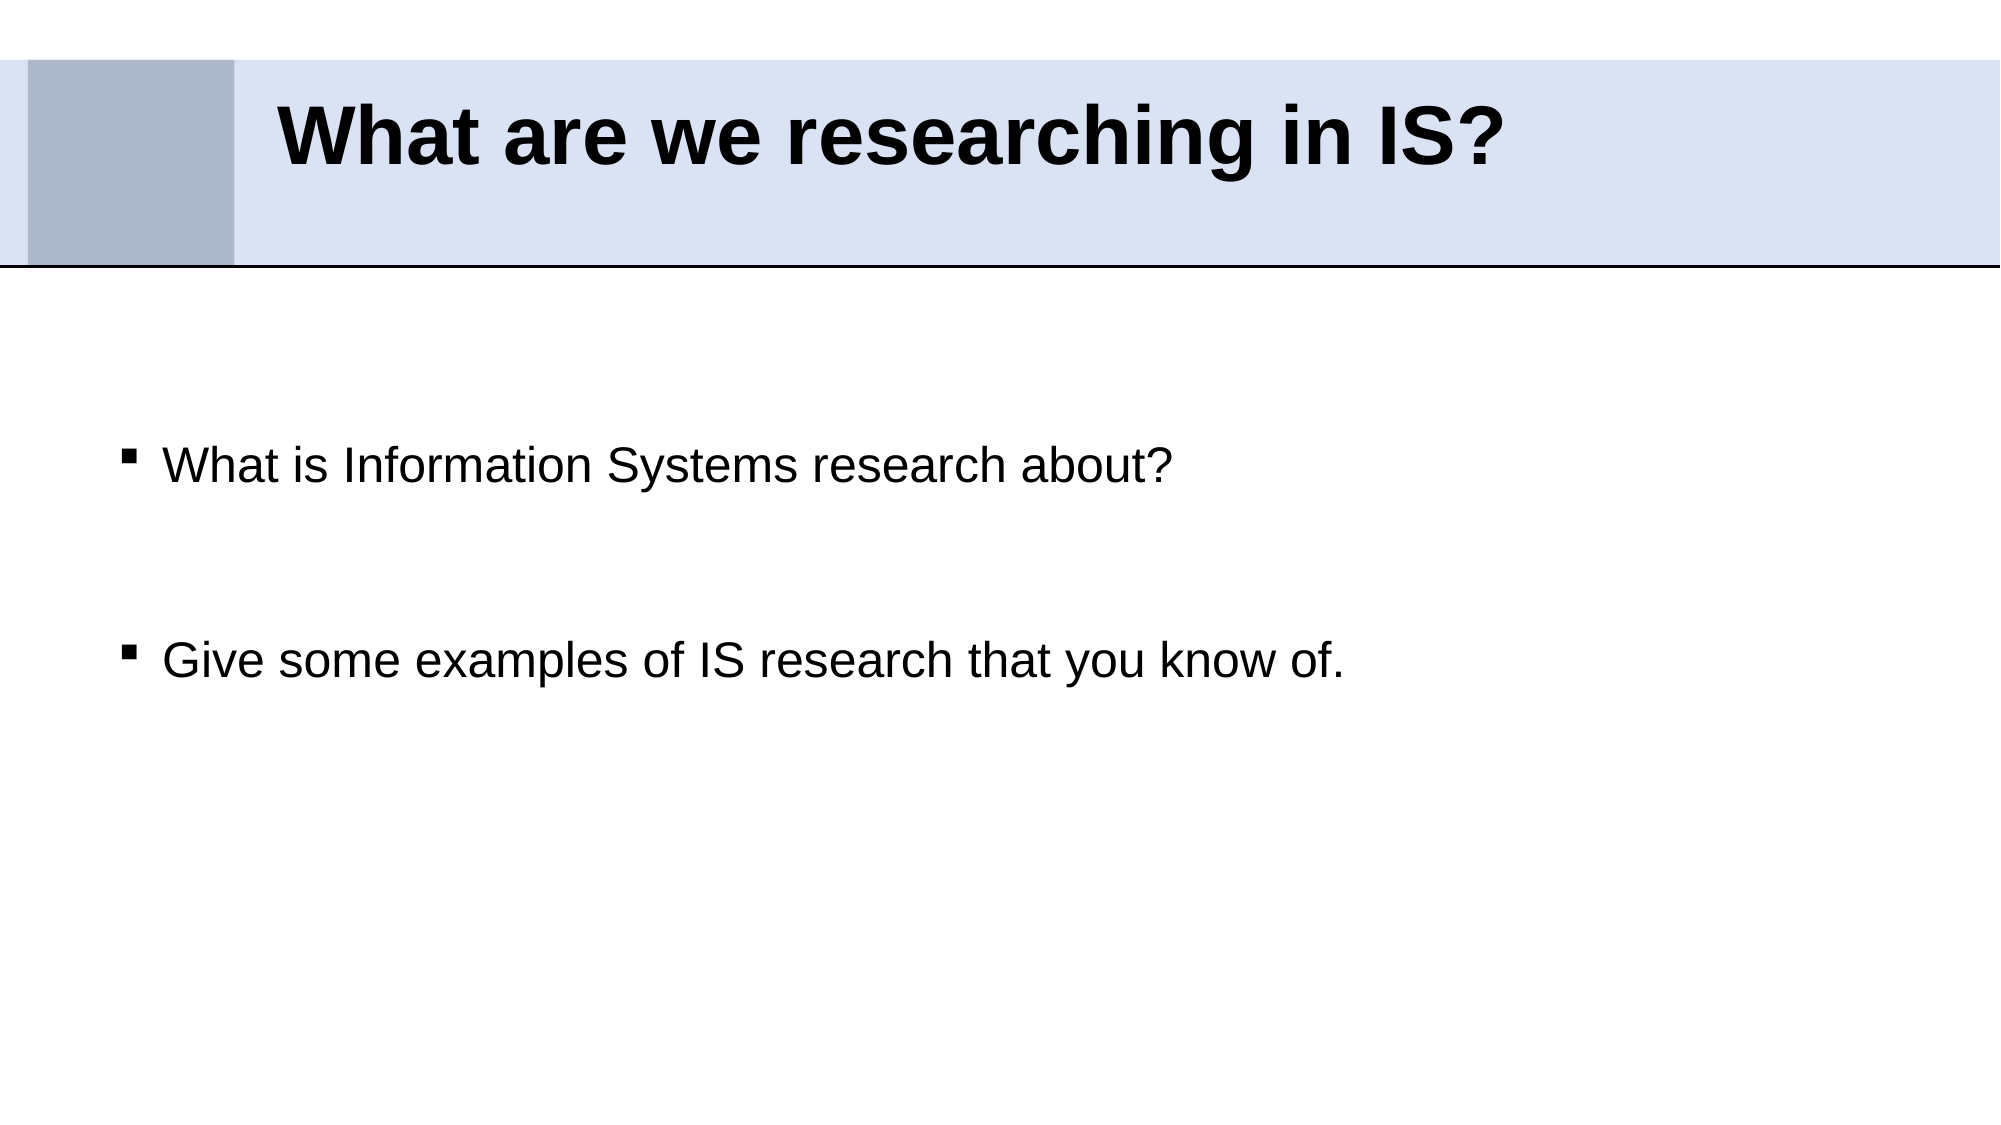

# What are we researching in IS?

What is Information Systems research about?

Give some examples of IS research that you know of.